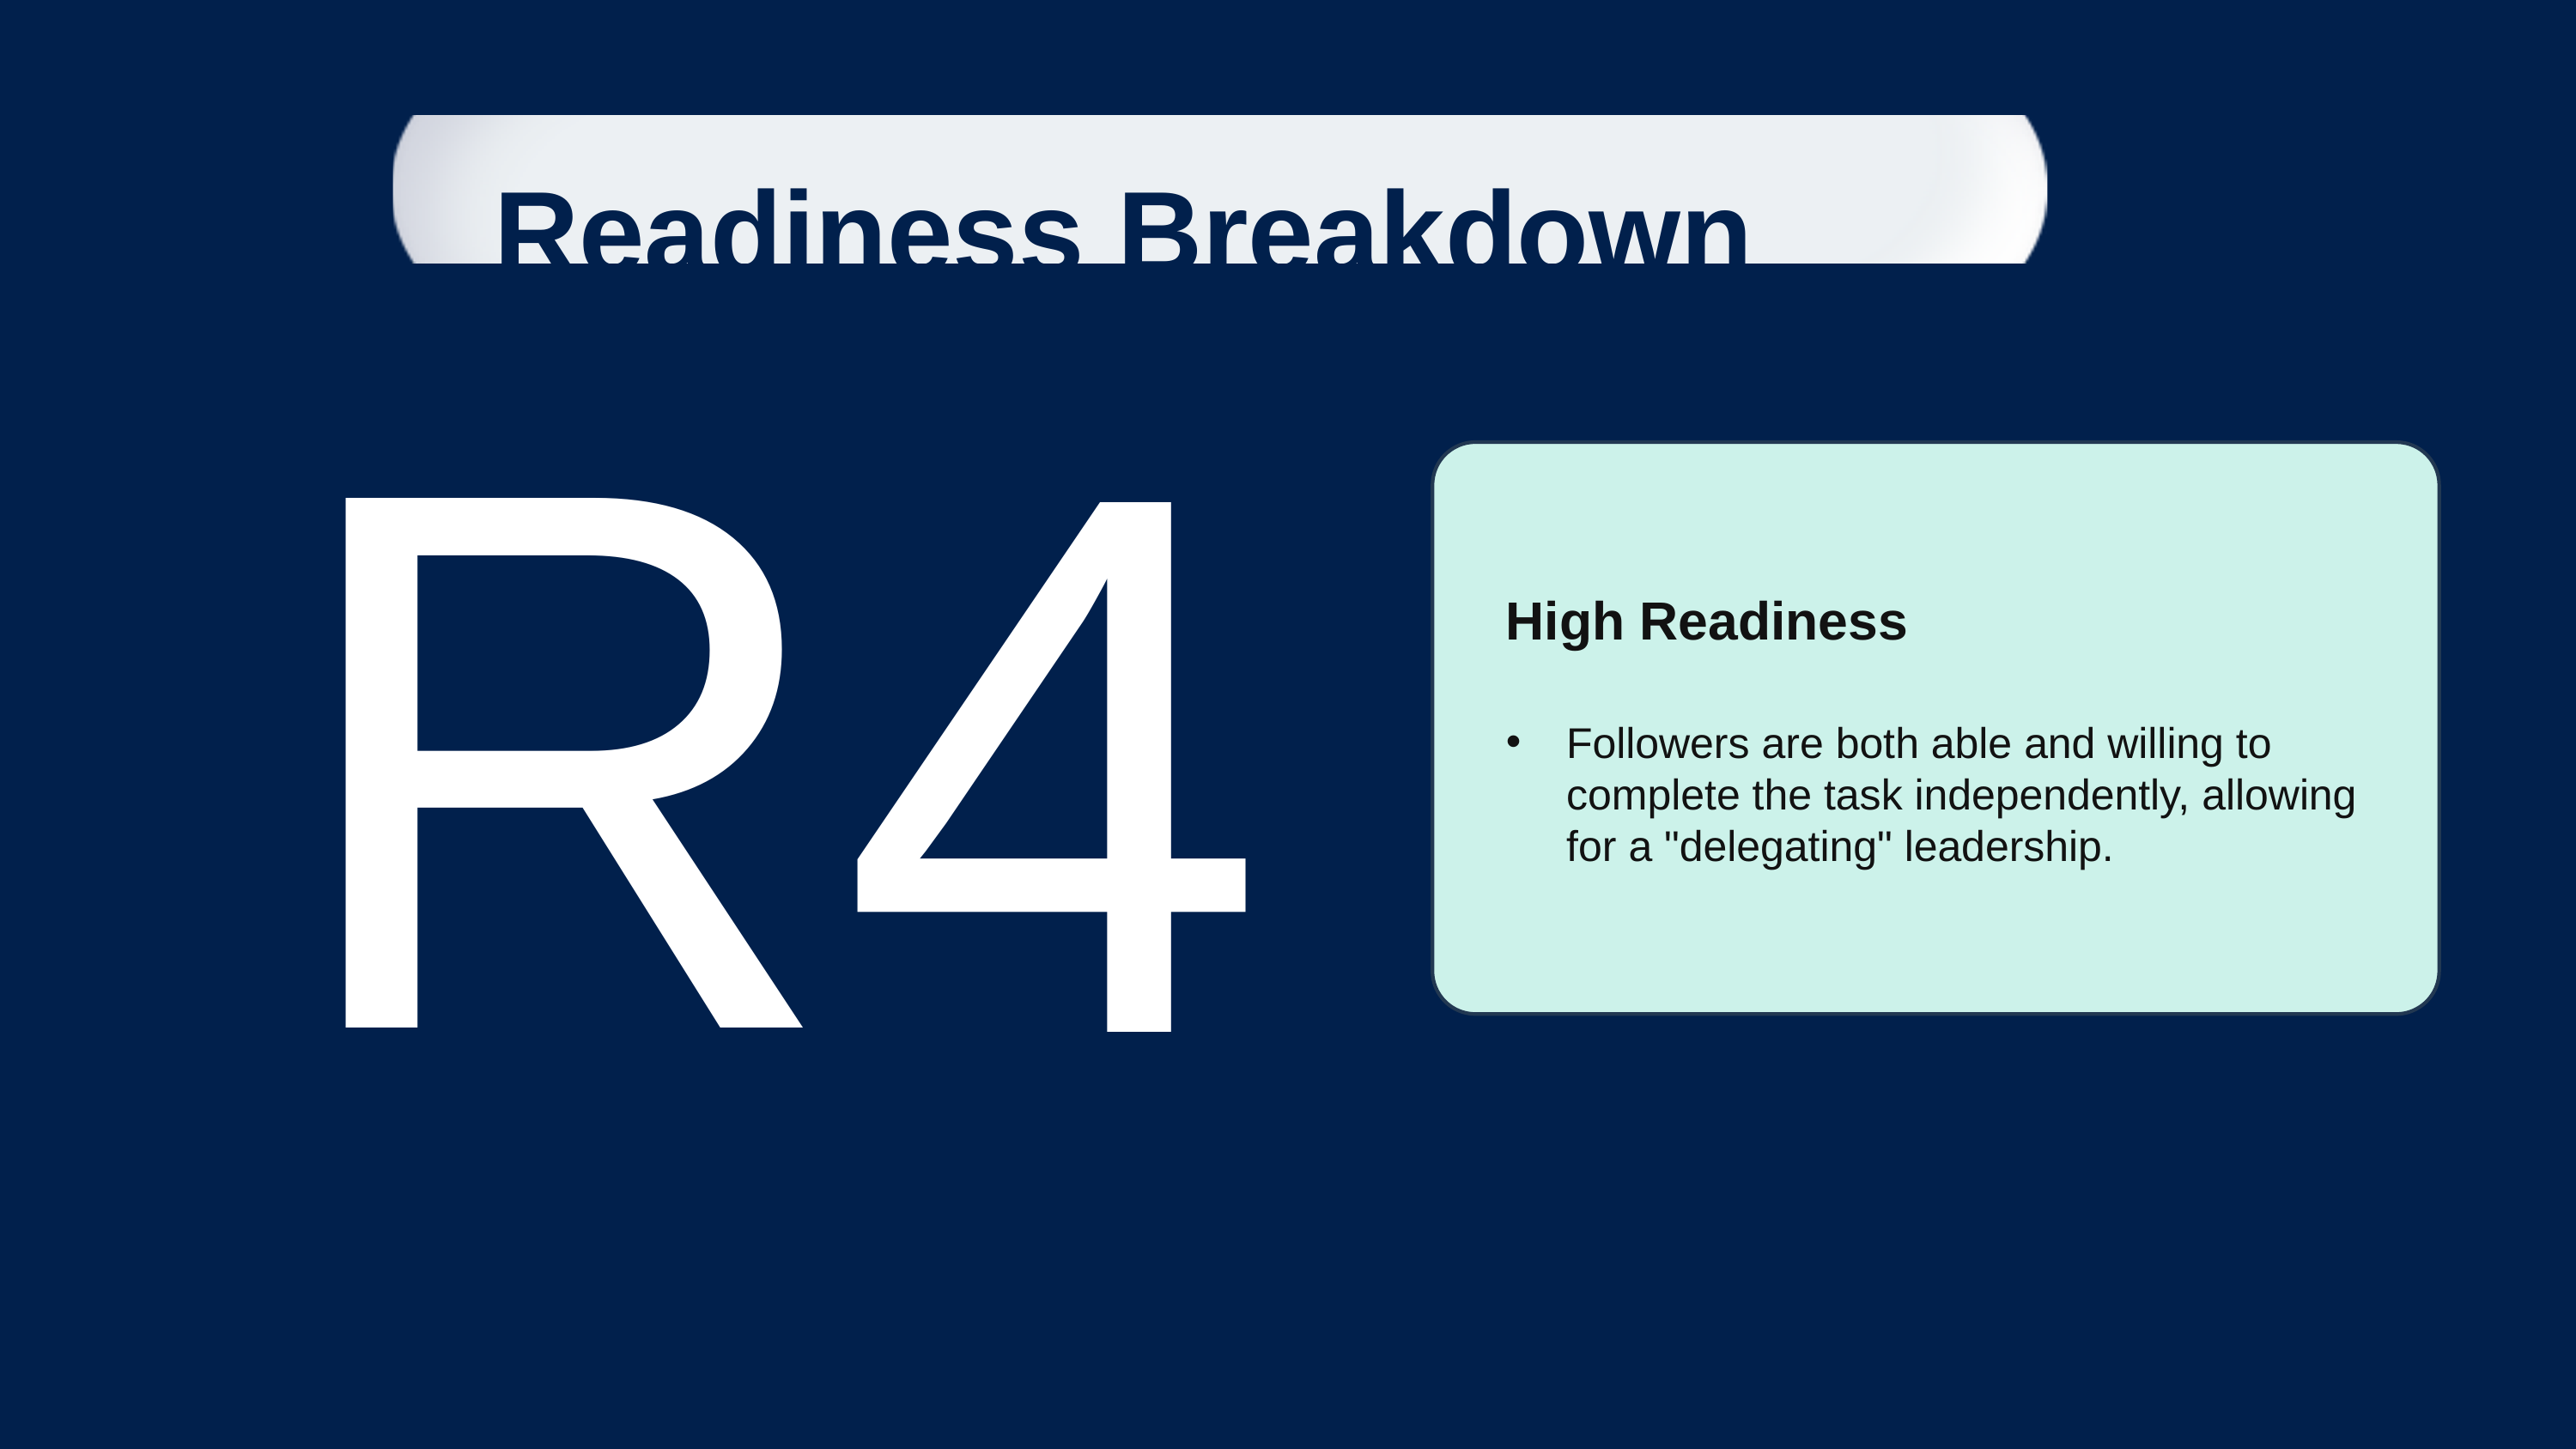

Low Readiness

Followers lack both the ability and willingness to complete a task, requiring a highly directive "telling" leadership style
Moderate Readiness

Followers are willing to do the task but lack the necessary skills, so a "selling" leadership style is best.
Moderate to High Readiness

Followers have the skills but may lack confidence or motivation, requiring a "participating" leadership.
High Readiness

Followers are both able and willing to complete the task independently, allowing for a "delegating" leadership.
1
2
3
4
Readiness Breakdown

R